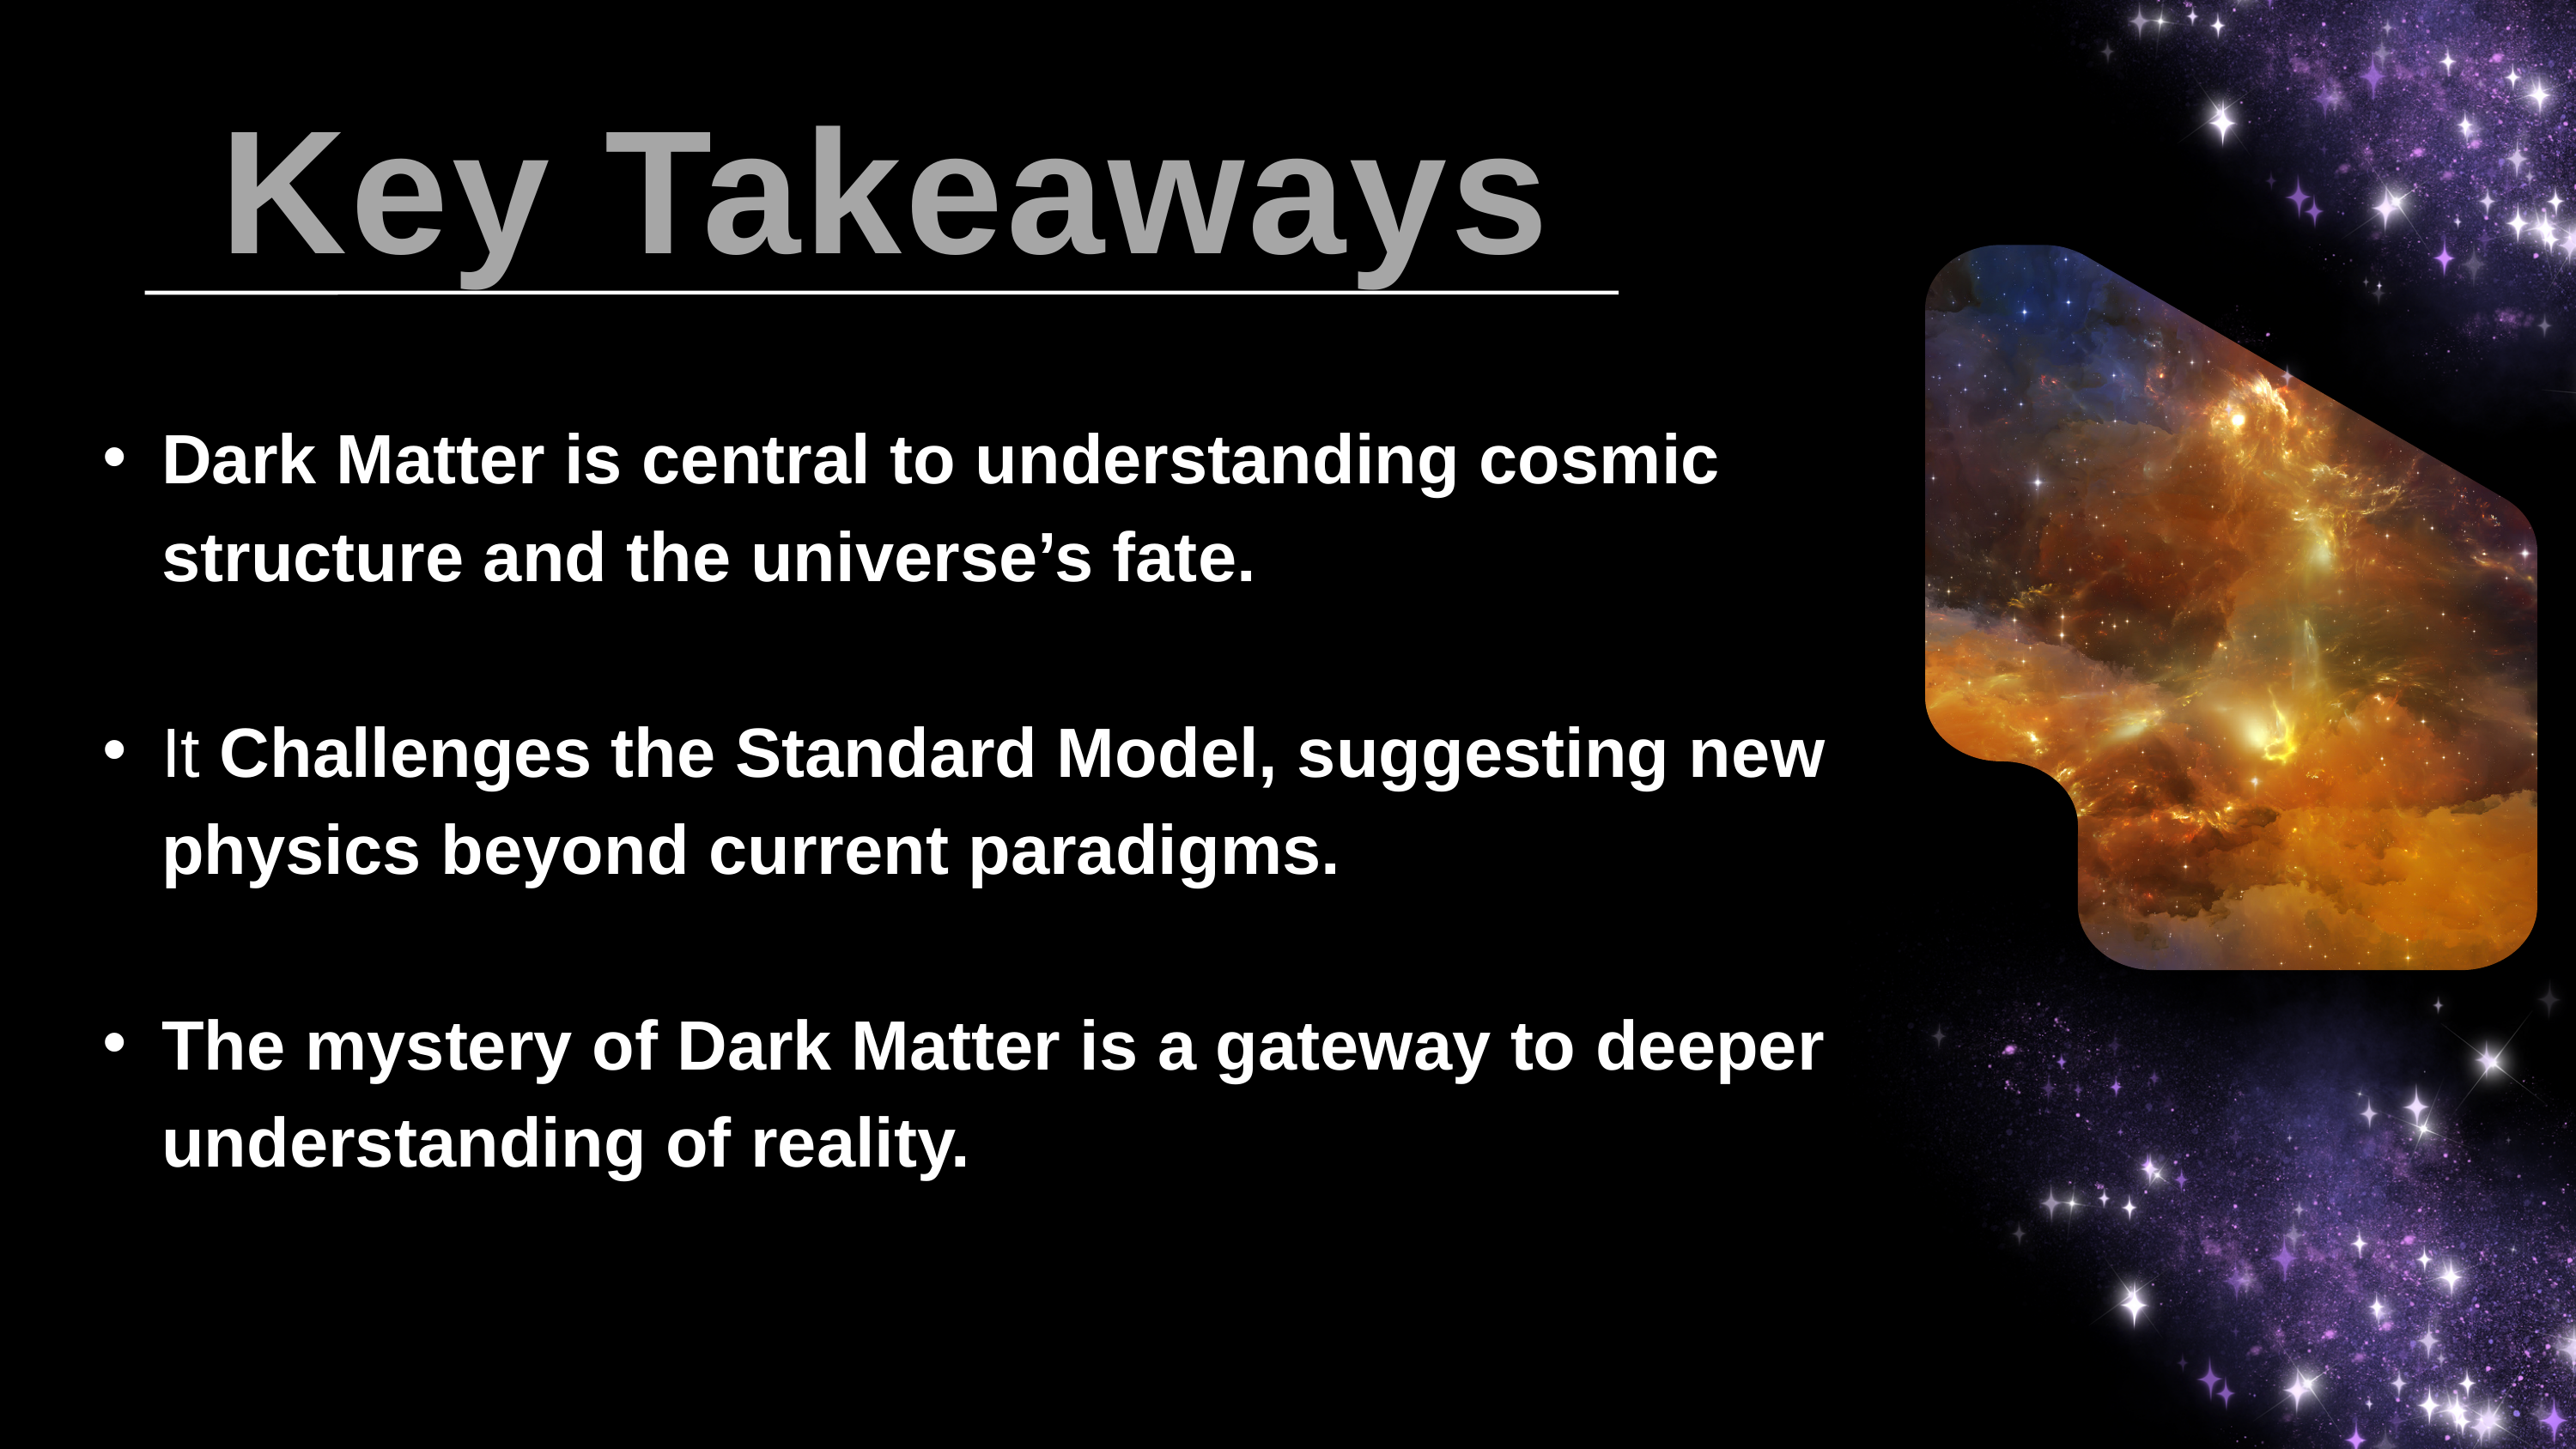

Key Takeaways

Dark Matter is central to understanding cosmic structure and the universe’s fate.

It Challenges the Standard Model, suggesting new physics beyond current paradigms.

The mystery of Dark Matter is a gateway to deeper understanding of reality.